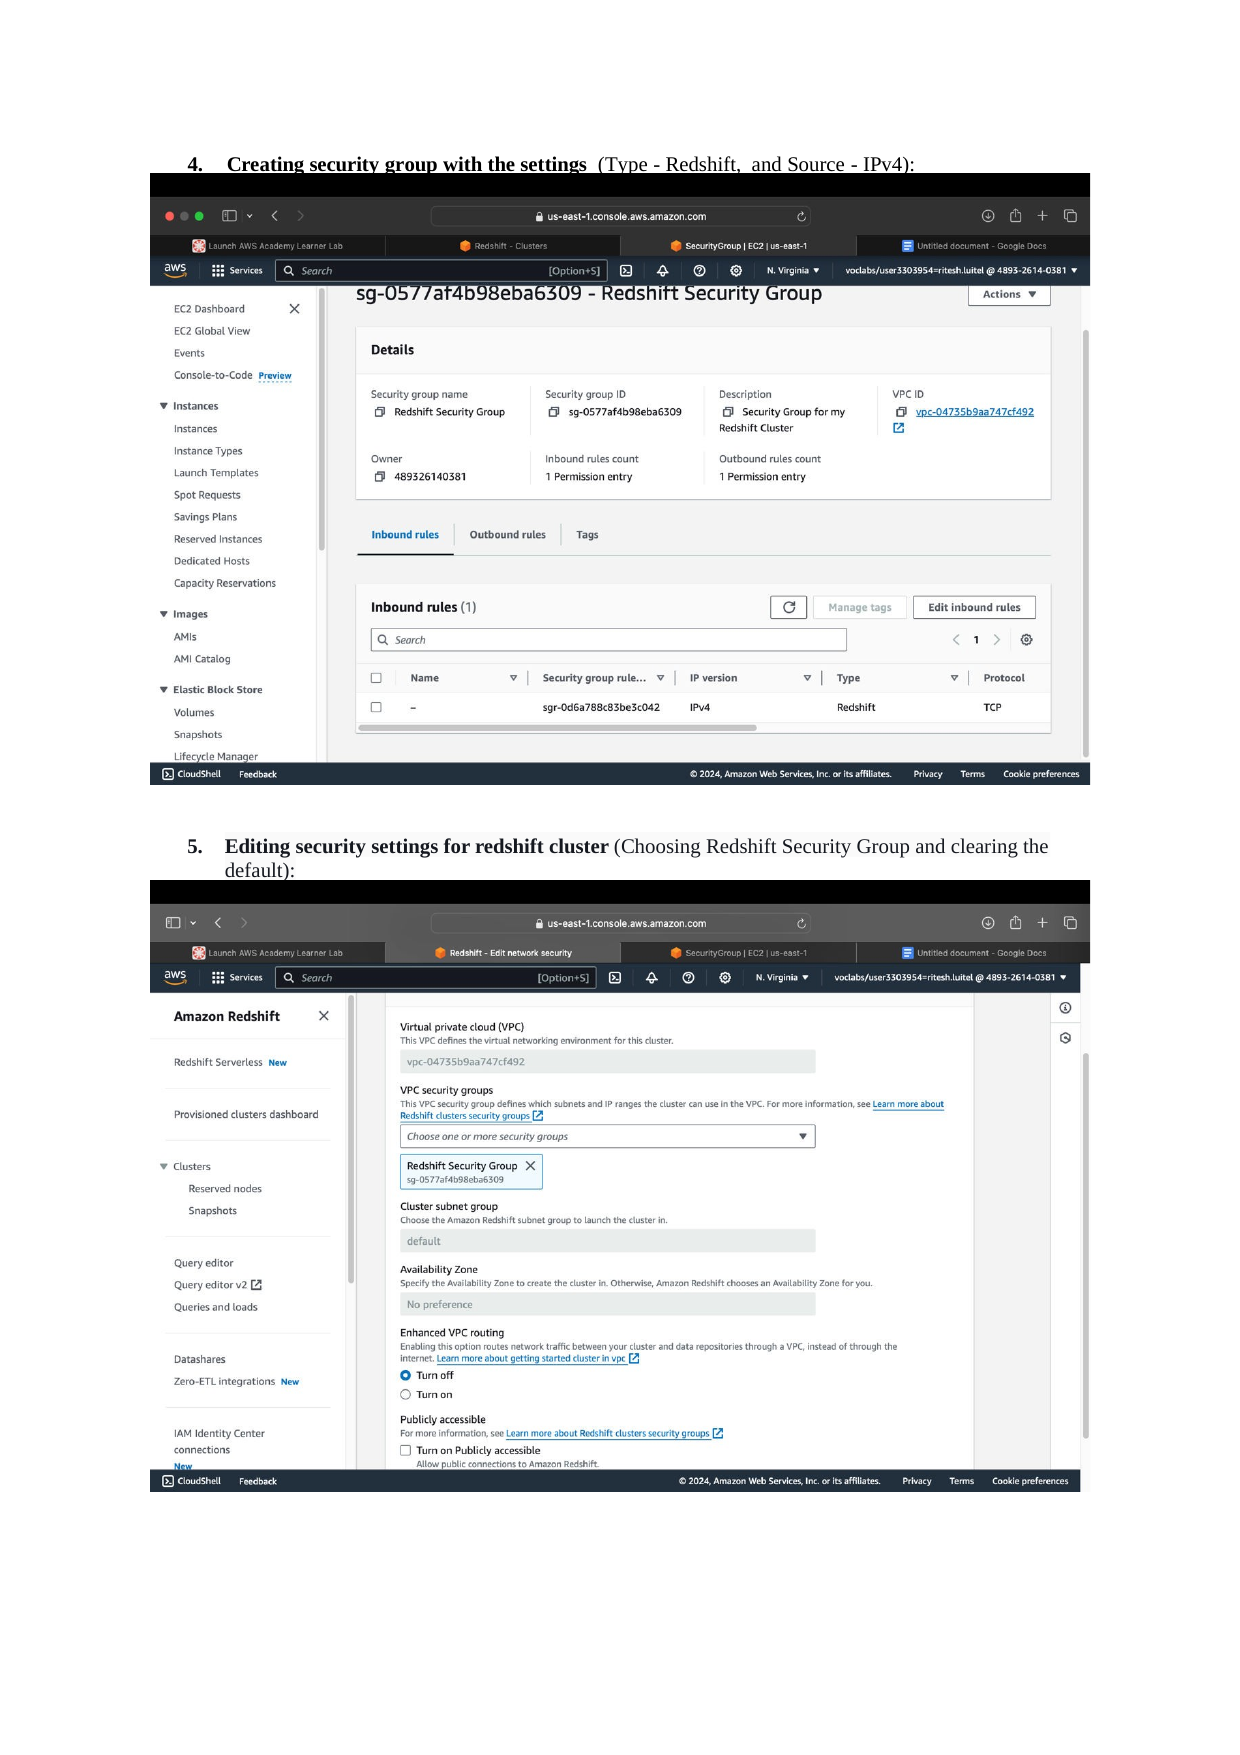

4.	Creating security group with the settings  (Type - Redshift,  and Source - IPv4):

5.	Editing security settings for redshift cluster (Choosing Redshift Security Group and clearing the default):